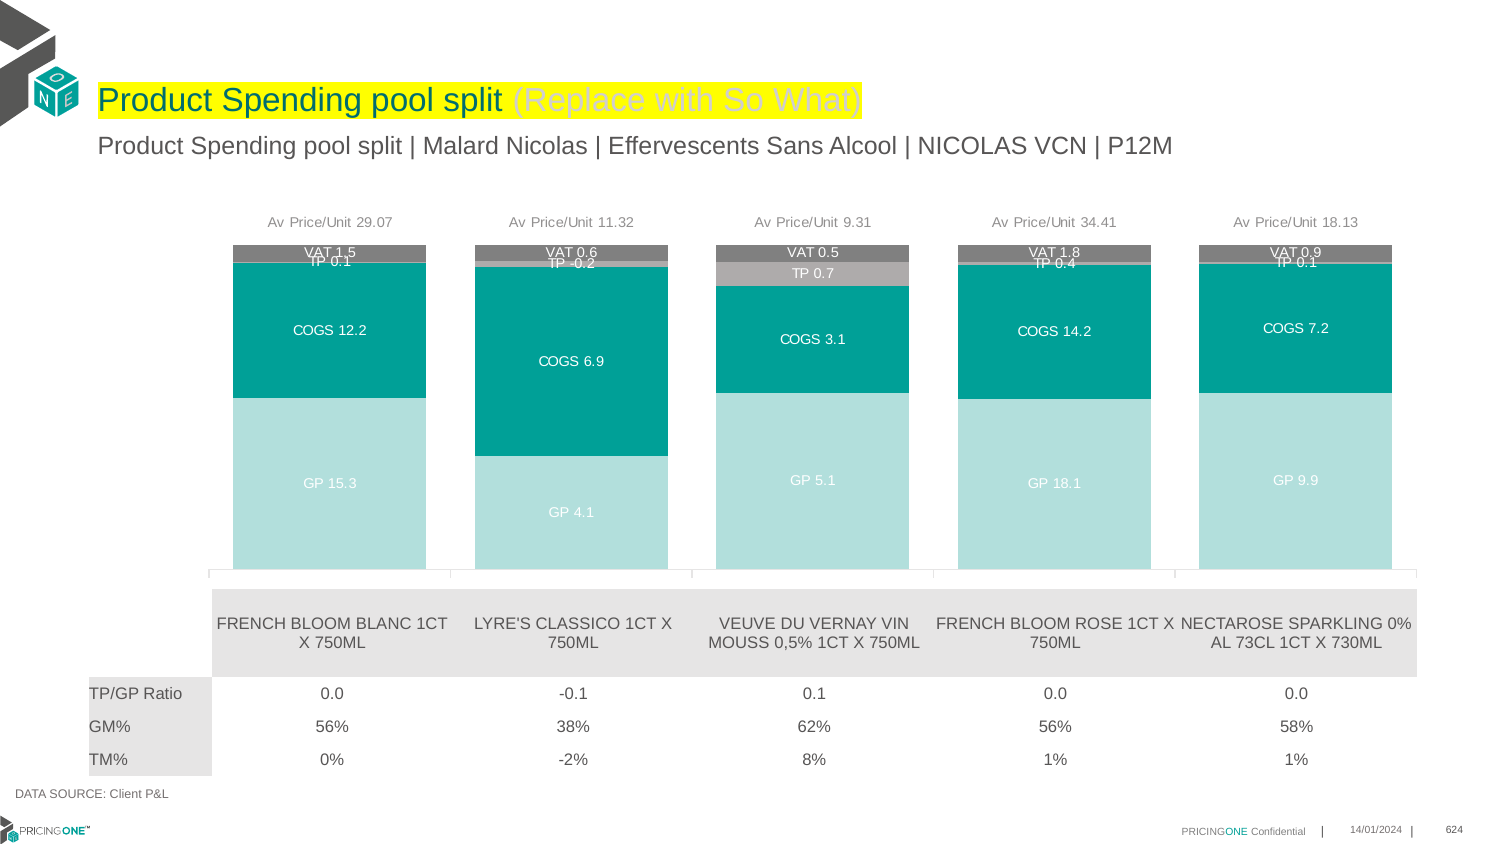

# Product Spending pool split (Replace with So What)
Product Spending pool split | Malard Nicolas | Effervescents Sans Alcool | NICOLAS VCN | P12M

### Chart

| Category | GP | COGS | TP | VAT |
|---|---|---|---|---|
| Av Price/Unit 29.07 | 15.3382 | 12.149999999999997 | 0.06982820131912604 | 1.5156915510725495 |
| Av Price/Unit 11.32 | 4.1383 | 6.856999999999999 | -0.22643641787991697 | 0.5922874970166047 |
| Av Price/Unit 9.31 | 5.061643485211831 | 3.068226458832934 | 0.6956762540678341 | 0.4854050408961932 |
| Av Price/Unit 34.41 | 18.0775 | 14.150000000000002 | 0.3889536168123726 | 1.7939049489246806 |
| Av Price/Unit 18.13 | 9.8616 | 7.199999999999999 | 0.12053760418368853 | 0.9450175682301043 |
|  | FRENCH BLOOM BLANC 1CT X 750ML | LYRE'S CLASSICO 1CT X 750ML | VEUVE DU VERNAY VIN MOUSS 0,5% 1CT X 750ML | FRENCH BLOOM ROSE 1CT X 750ML | NECTAROSE SPARKLING 0% AL 73CL 1CT X 730ML |
| --- | --- | --- | --- | --- | --- |
| TP/GP Ratio | 0.0 | -0.1 | 0.1 | 0.0 | 0.0 |
| GM% | 56% | 38% | 62% | 56% | 58% |
| TM% | 0% | -2% | 8% | 1% | 1% |
DATA SOURCE: Client P&L

14/01/2024
624